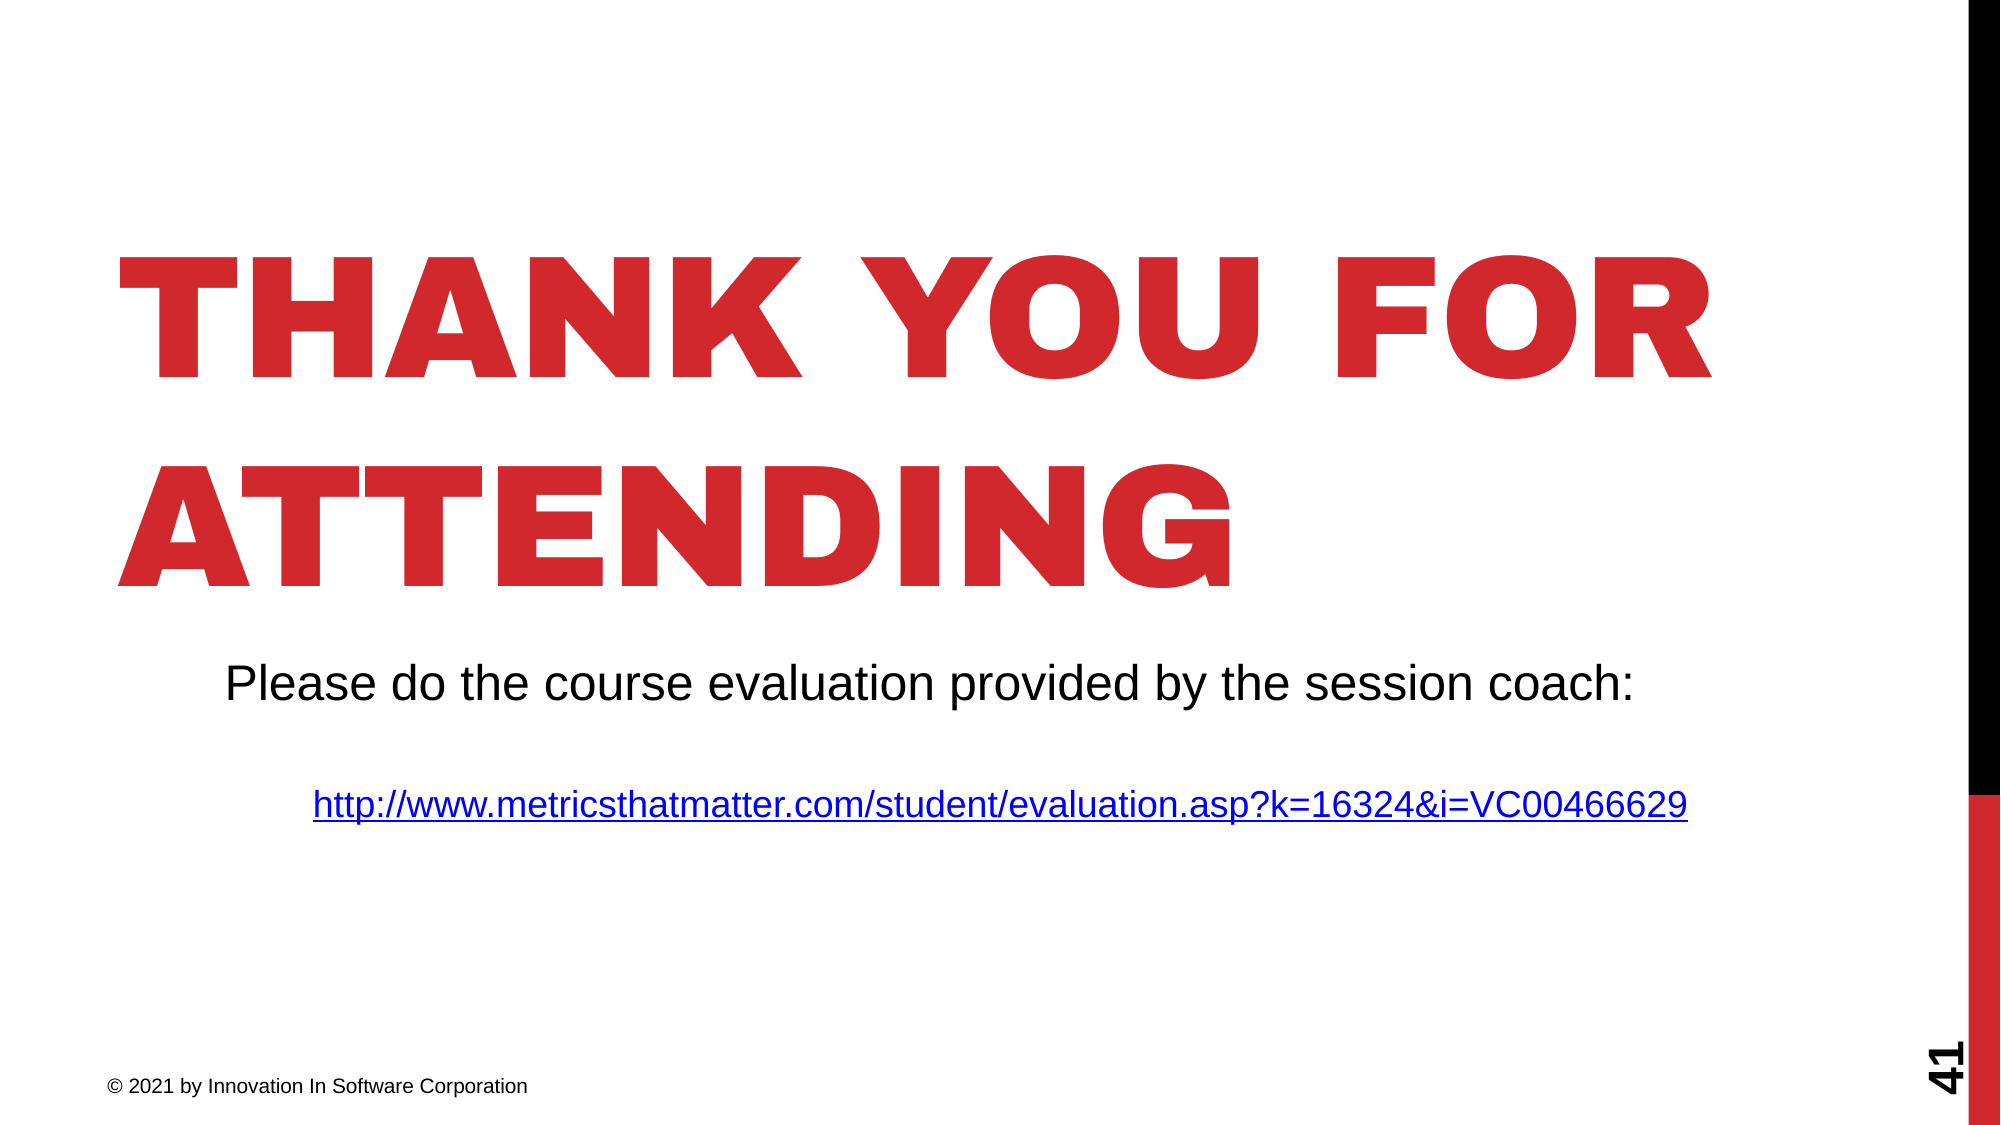

Thank You For Attending
Please do the course evaluation provided by the session coach:
 http://www.metricsthatmatter.com/student/evaluation.asp?k=16324&i=VC00466629
41
© 2021 by Innovation In Software Corporation